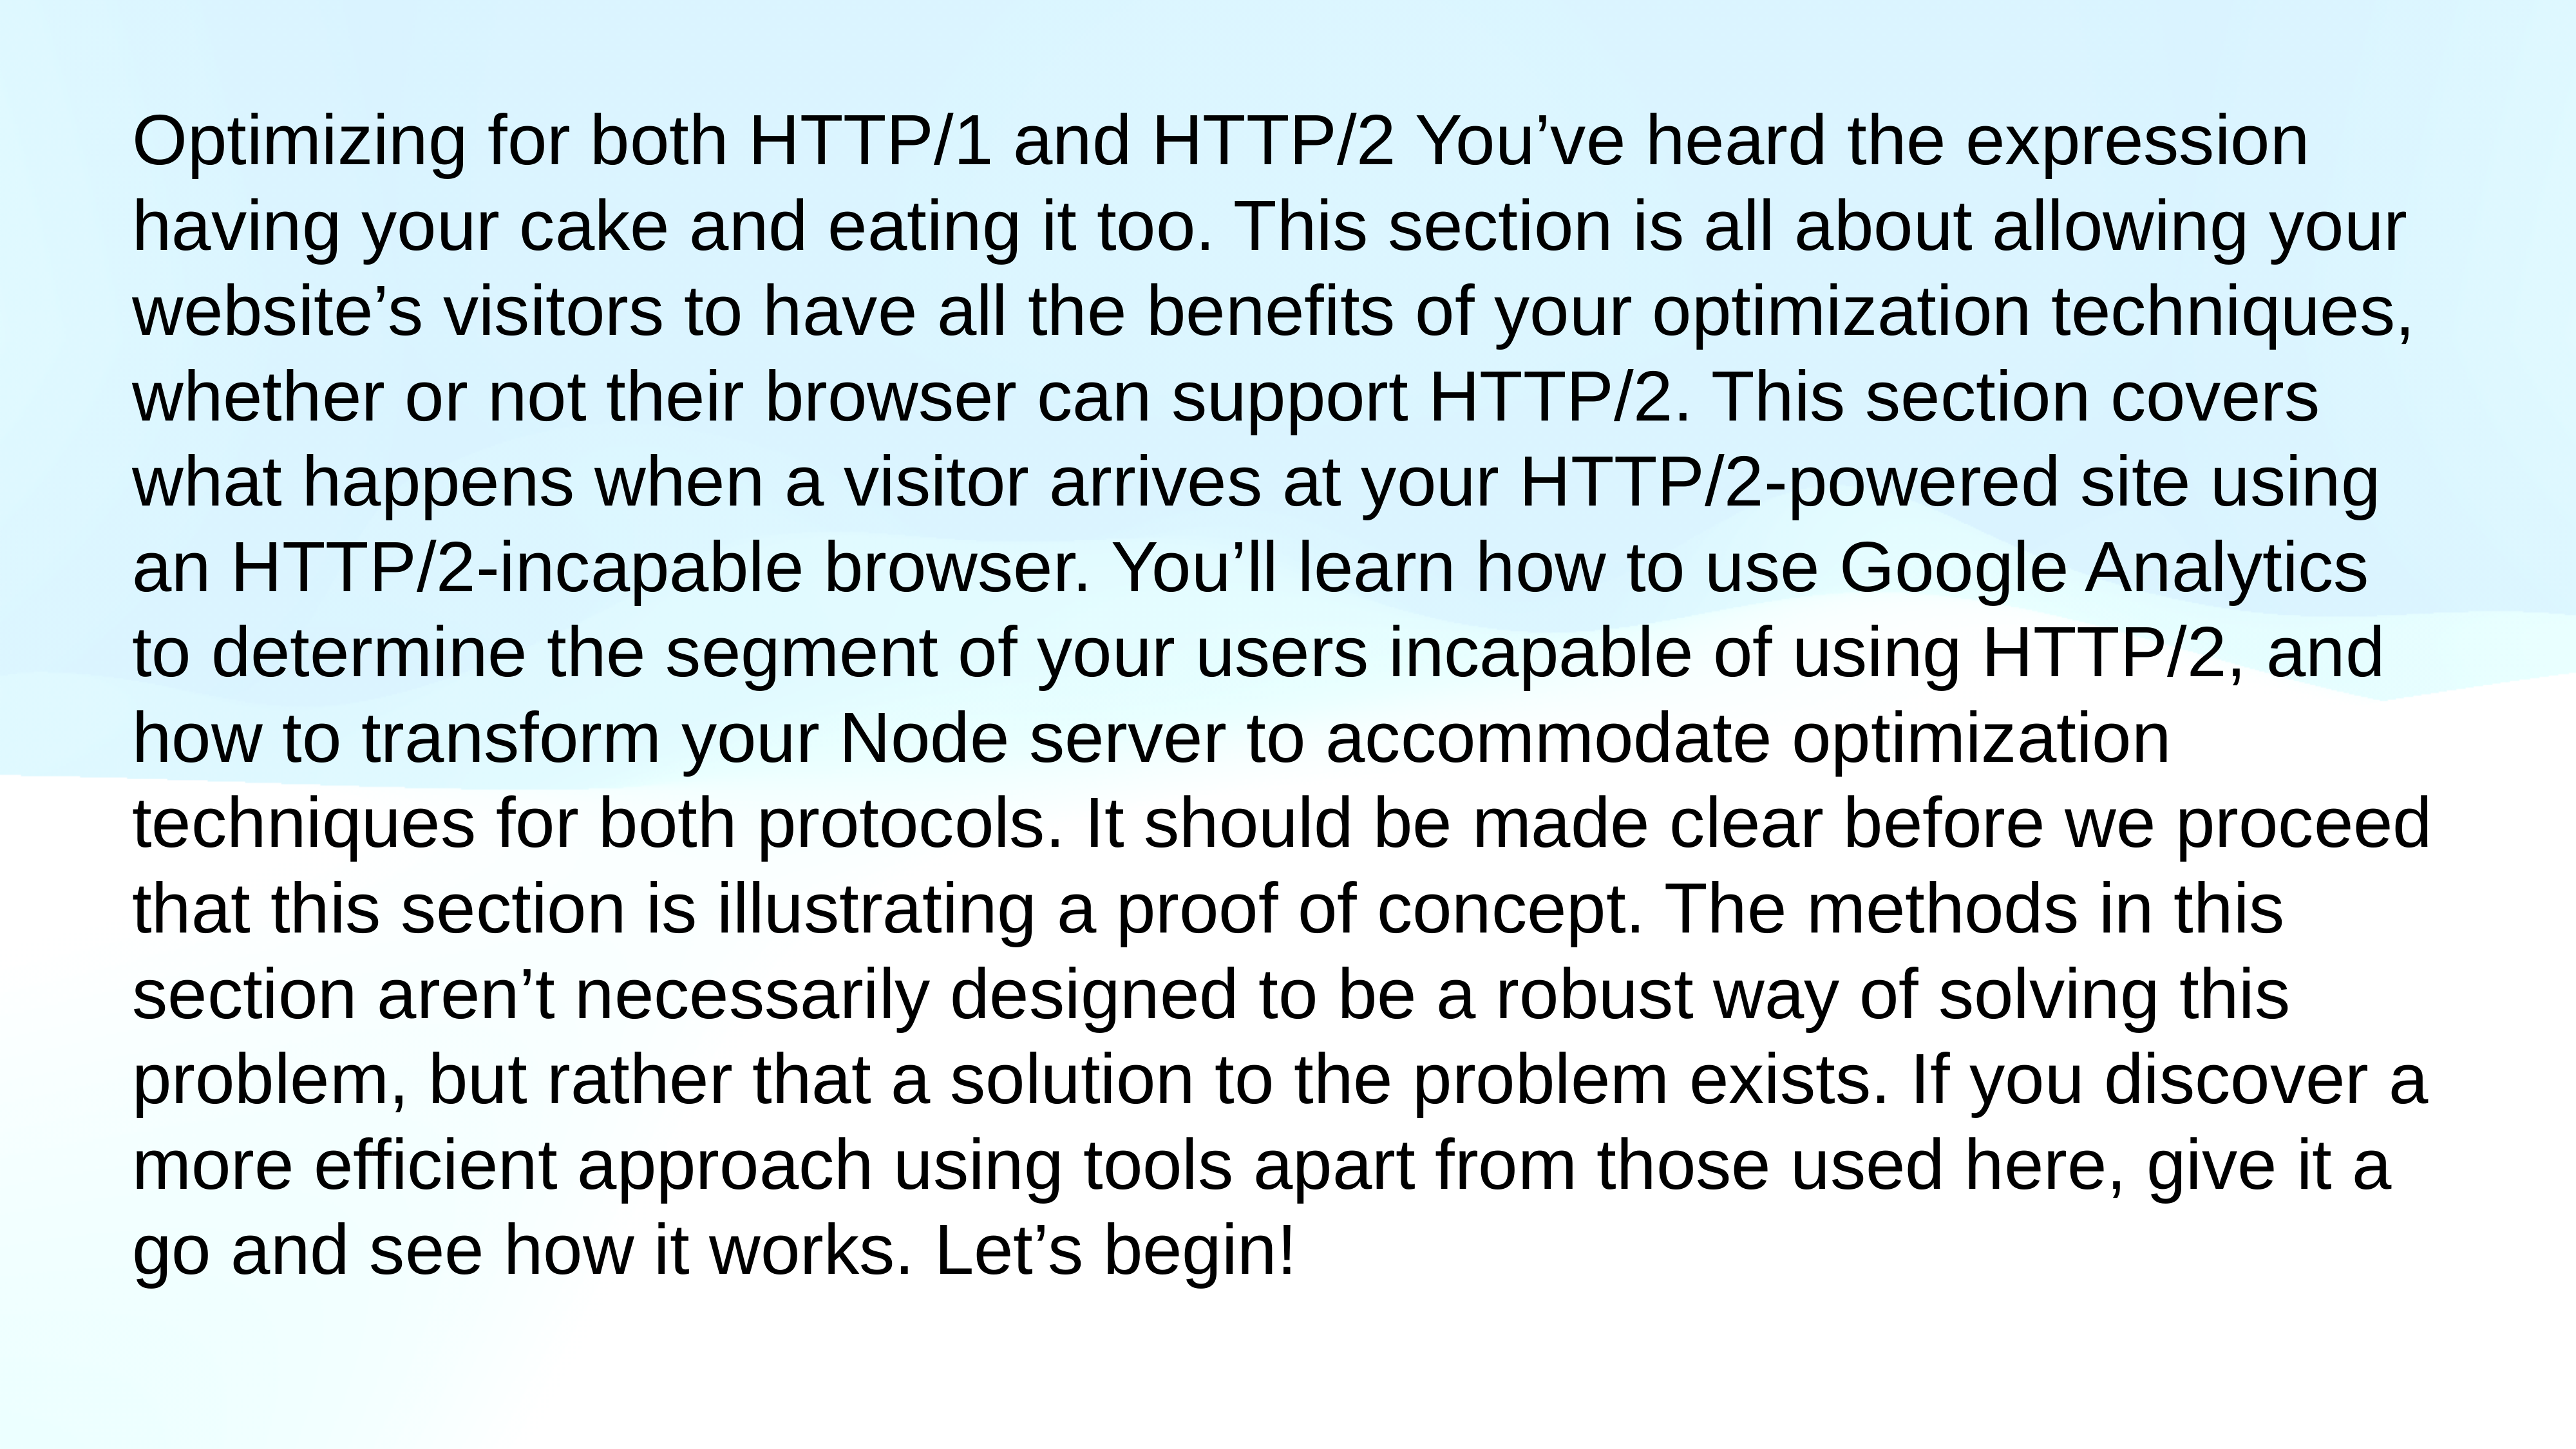

Optimizing for both HTTP/1 and HTTP/2 You’ve heard the expression having your cake and eating it too. This section is all about allowing your website’s visitors to have all the benefits of your optimization techniques, whether or not their browser can support HTTP/2. This section covers what happens when a visitor arrives at your HTTP/2-powered site using an HTTP/2-incapable browser. You’ll learn how to use Google Analytics to determine the segment of your users incapable of using HTTP/2, and how to transform your Node server to accommodate optimization techniques for both protocols. It should be made clear before we proceed that this section is illustrating a proof of concept. The methods in this section aren’t necessarily designed to be a robust way of solving this problem, but rather that a solution to the problem exists. If you discover a more efficient approach using tools apart from those used here, give it a go and see how it works. Let’s begin!